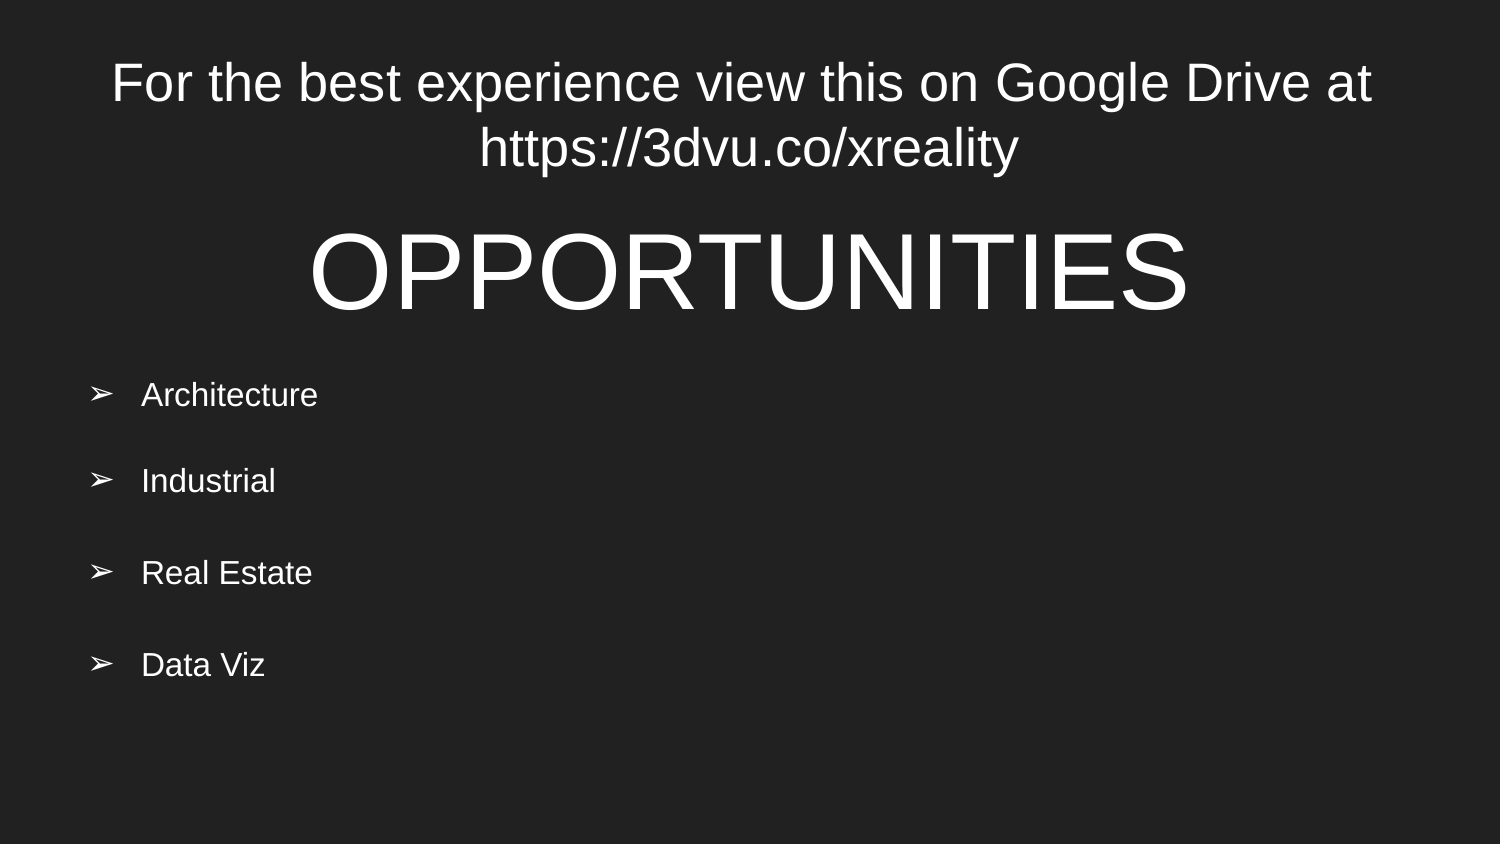

# OPPORTUNITIES
For the best experience view this on Google Drive at  https://3dvu.co/xreality
Architecture
Industrial
Real Estate
Data Viz